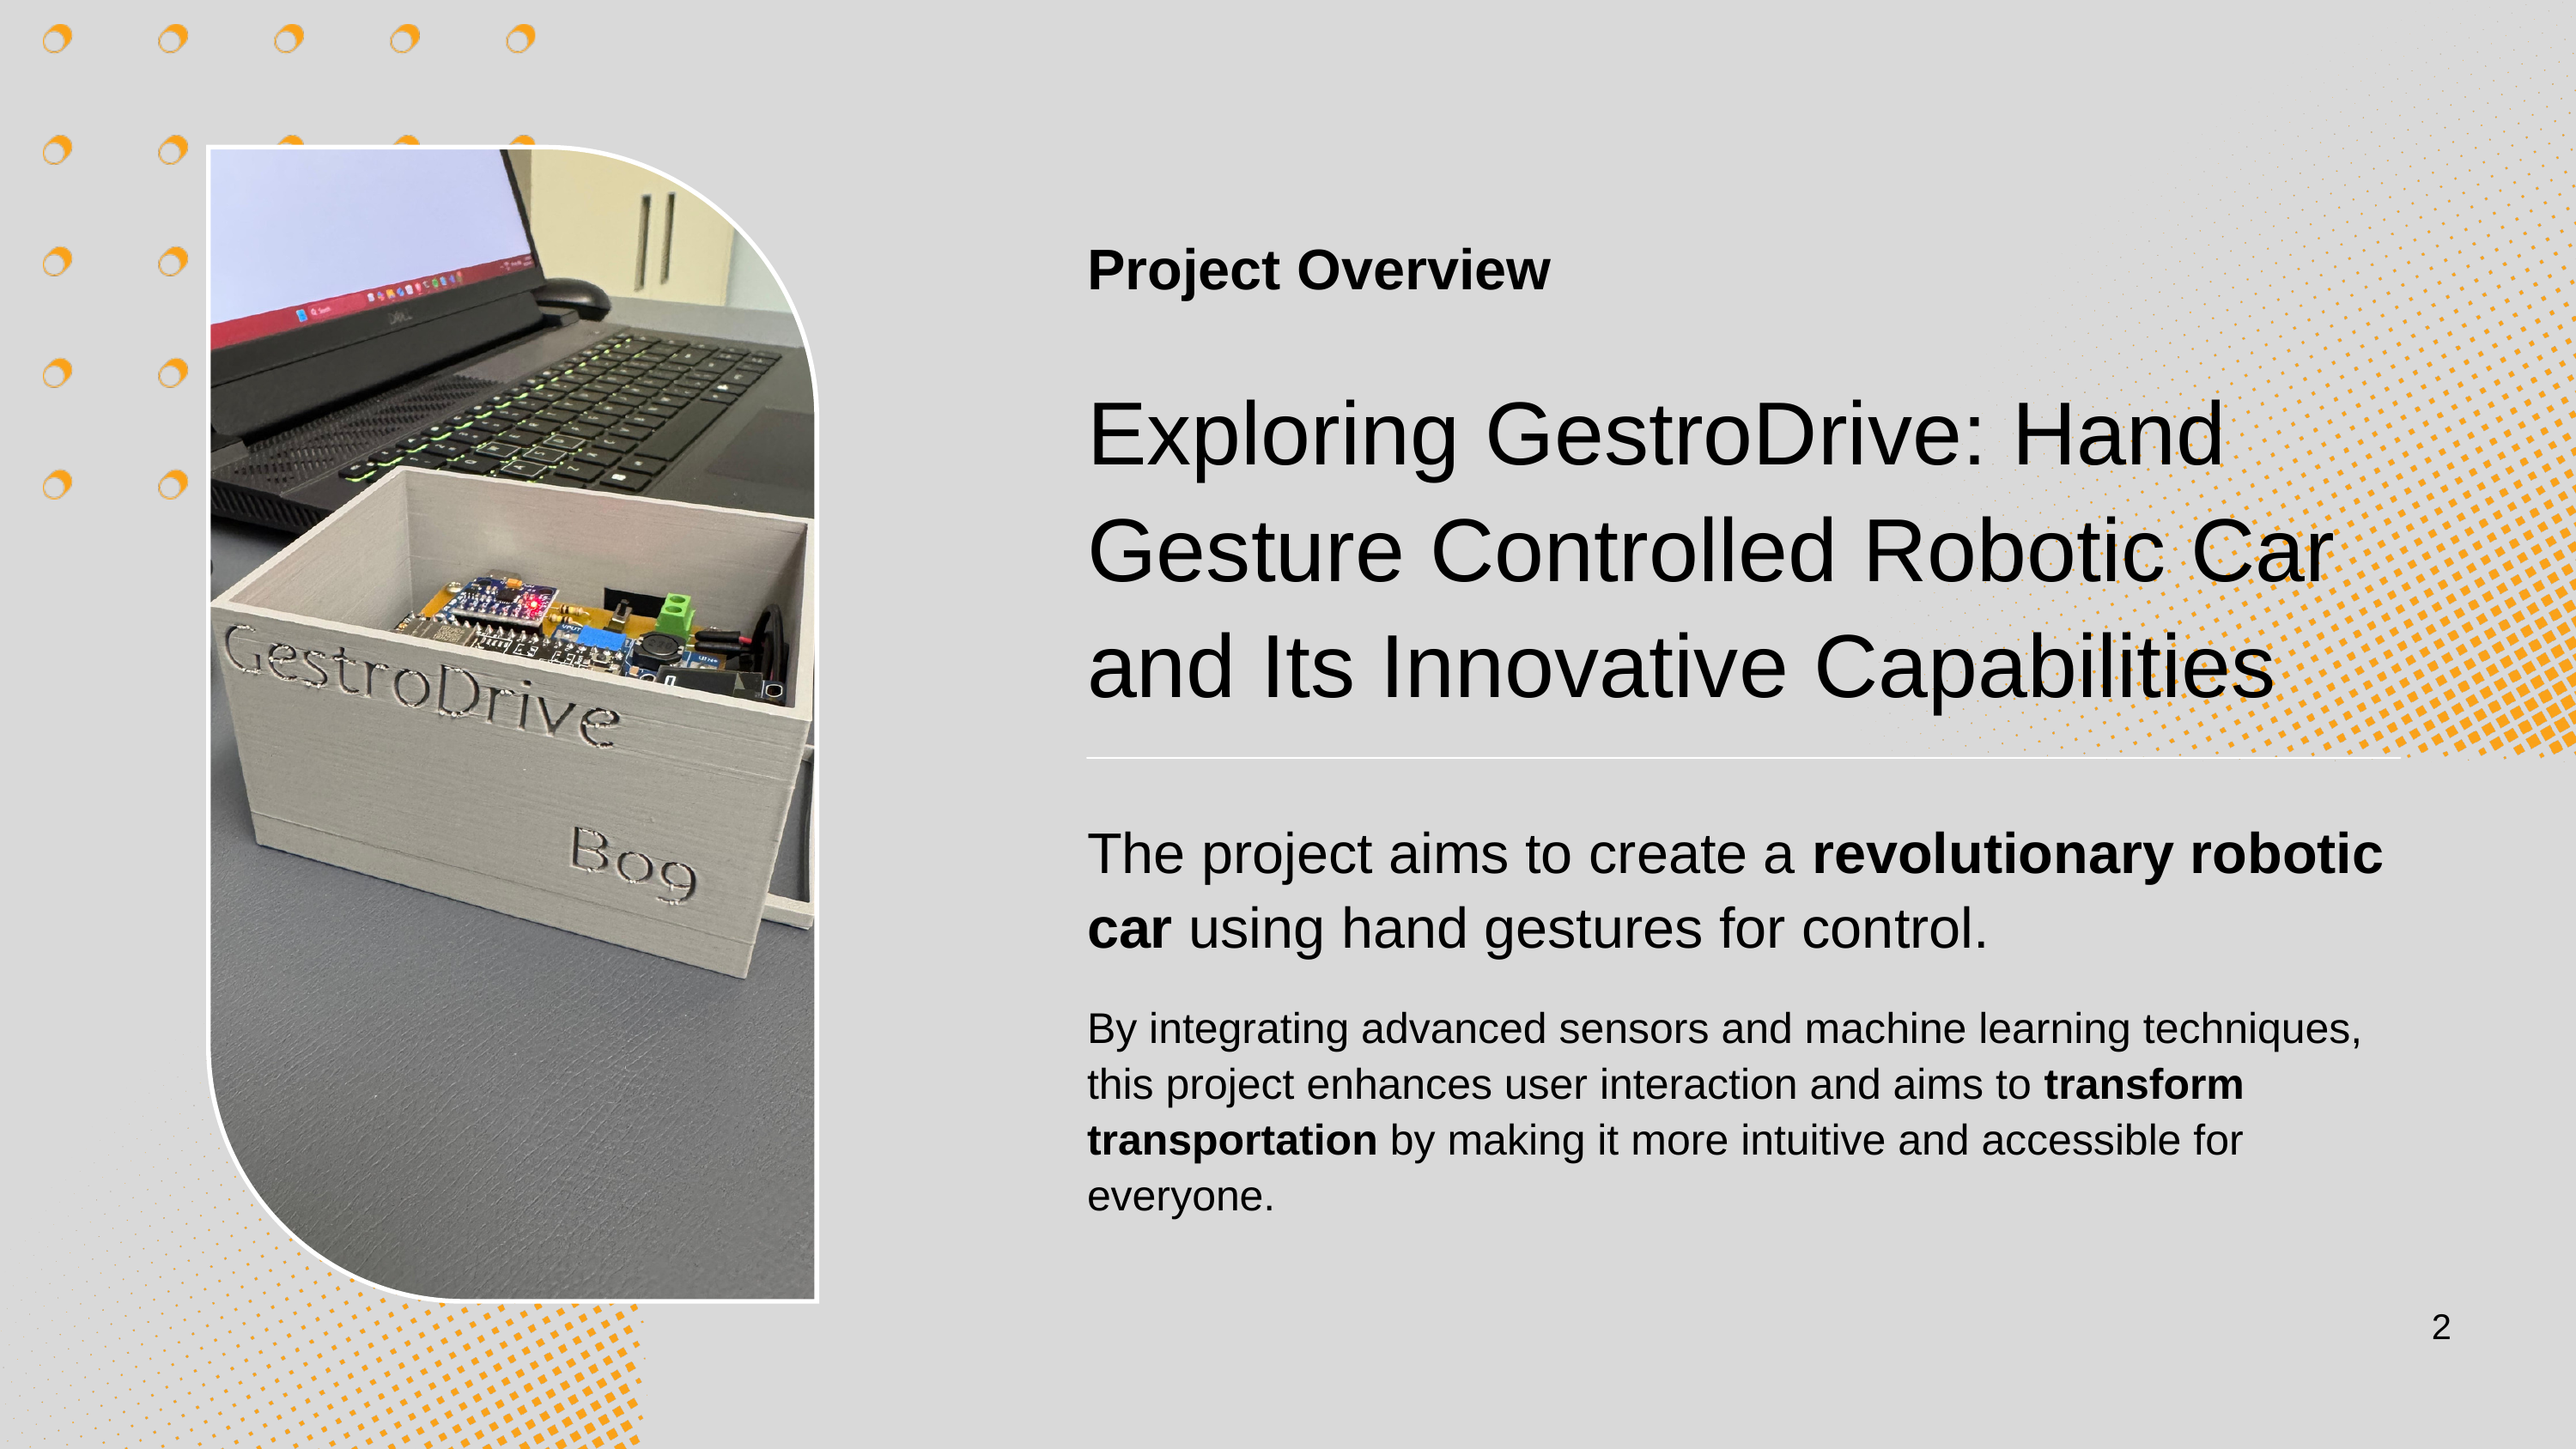

Project Overview
Exploring GestroDrive: Hand Gesture Controlled Robotic Car and Its Innovative Capabilities

The project aims to create a revolutionary robotic car using hand gestures for control.
By integrating advanced sensors and machine learning techniques, this project enhances user interaction and aims to transform transportation by making it more intuitive and accessible for everyone.

2